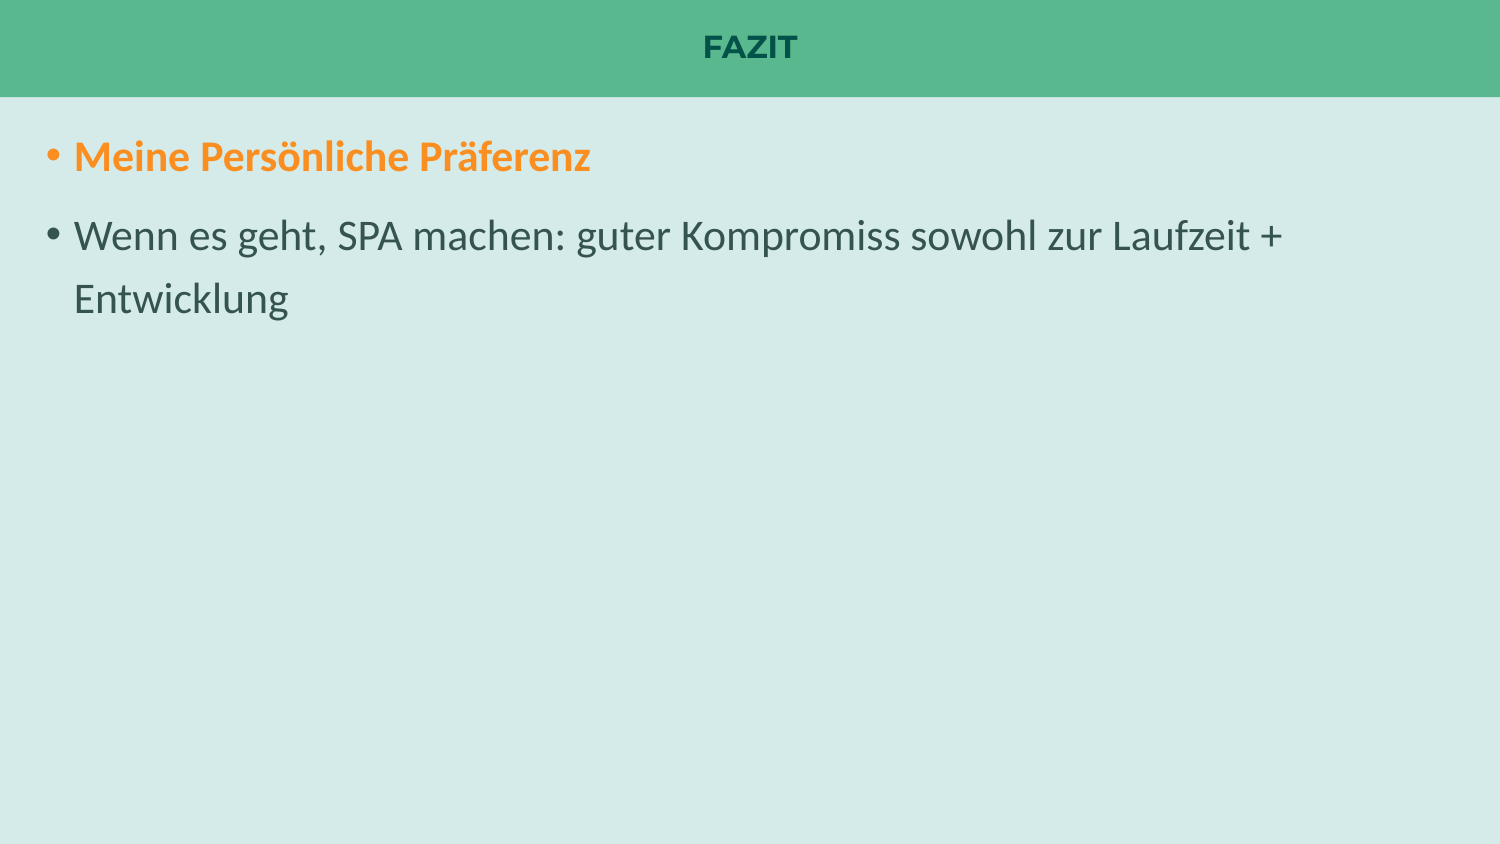

# Fazit
Meine Persönliche Präferenz
Wenn es geht, SPA machen: guter Kompromiss sowohl zur Laufzeit + Entwicklung